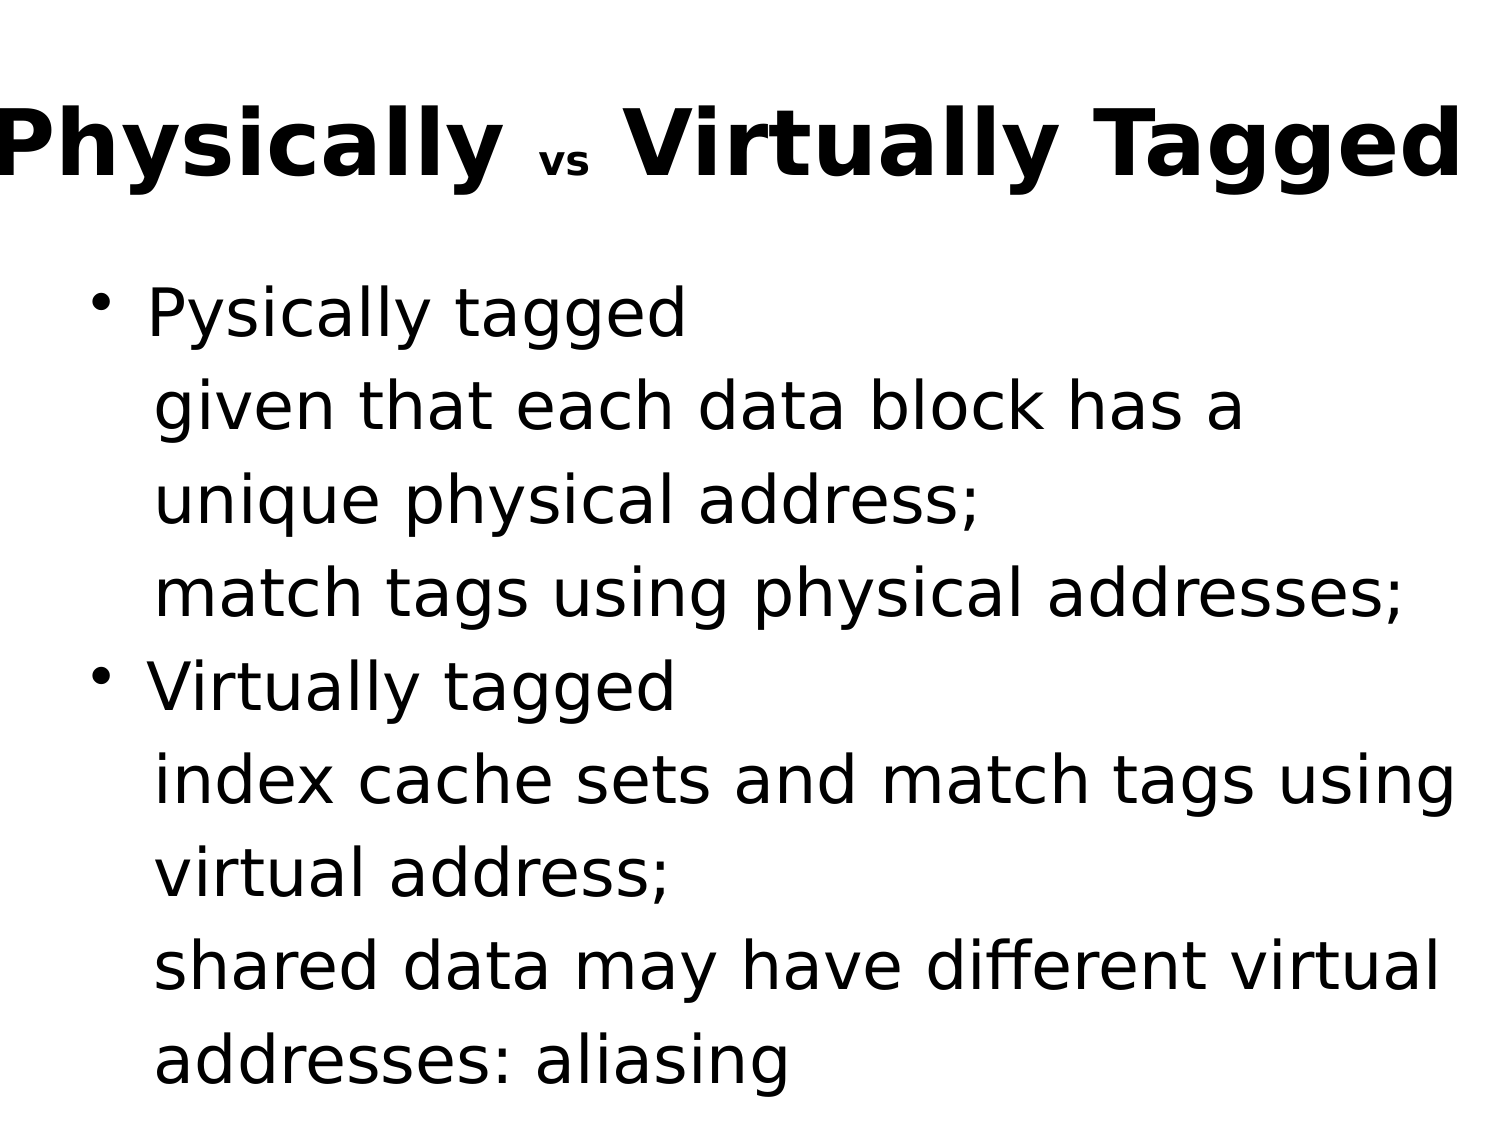

# Physically vs Virtually Tagged
Pysically tagged
   given that each data block has a
   unique physical address;
   match tags using physical addresses;
Virtually tagged
   index cache sets and match tags using
   virtual address;
   shared data may have different virtual
   addresses: aliasing